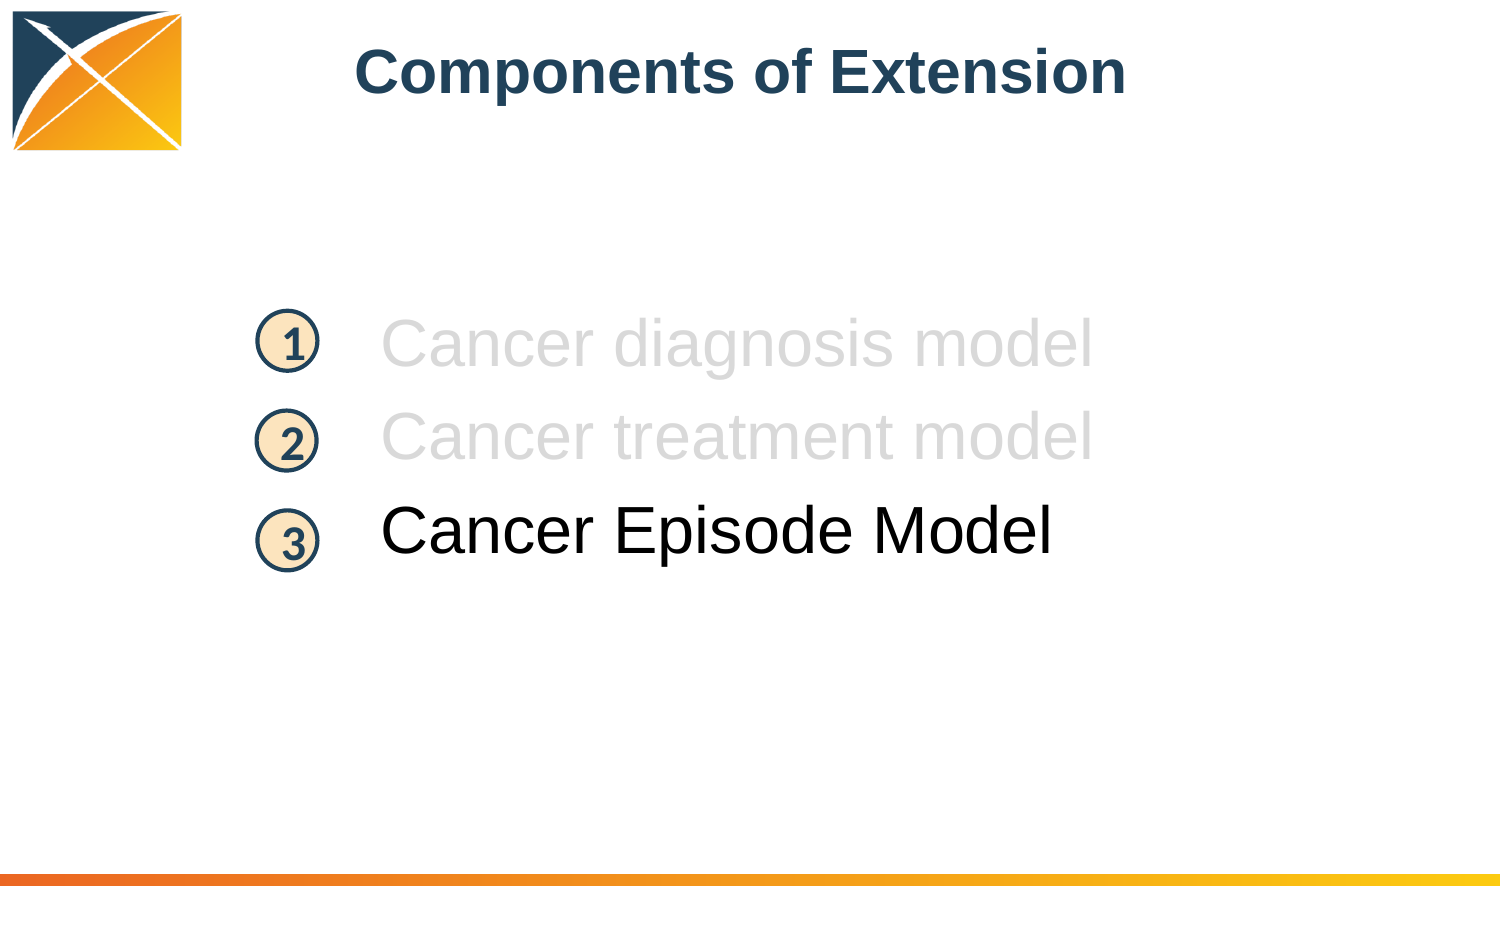

# Components of Extension
Cancer diagnosis model
Cancer treatment model
Cancer Episode Model

1
2
3